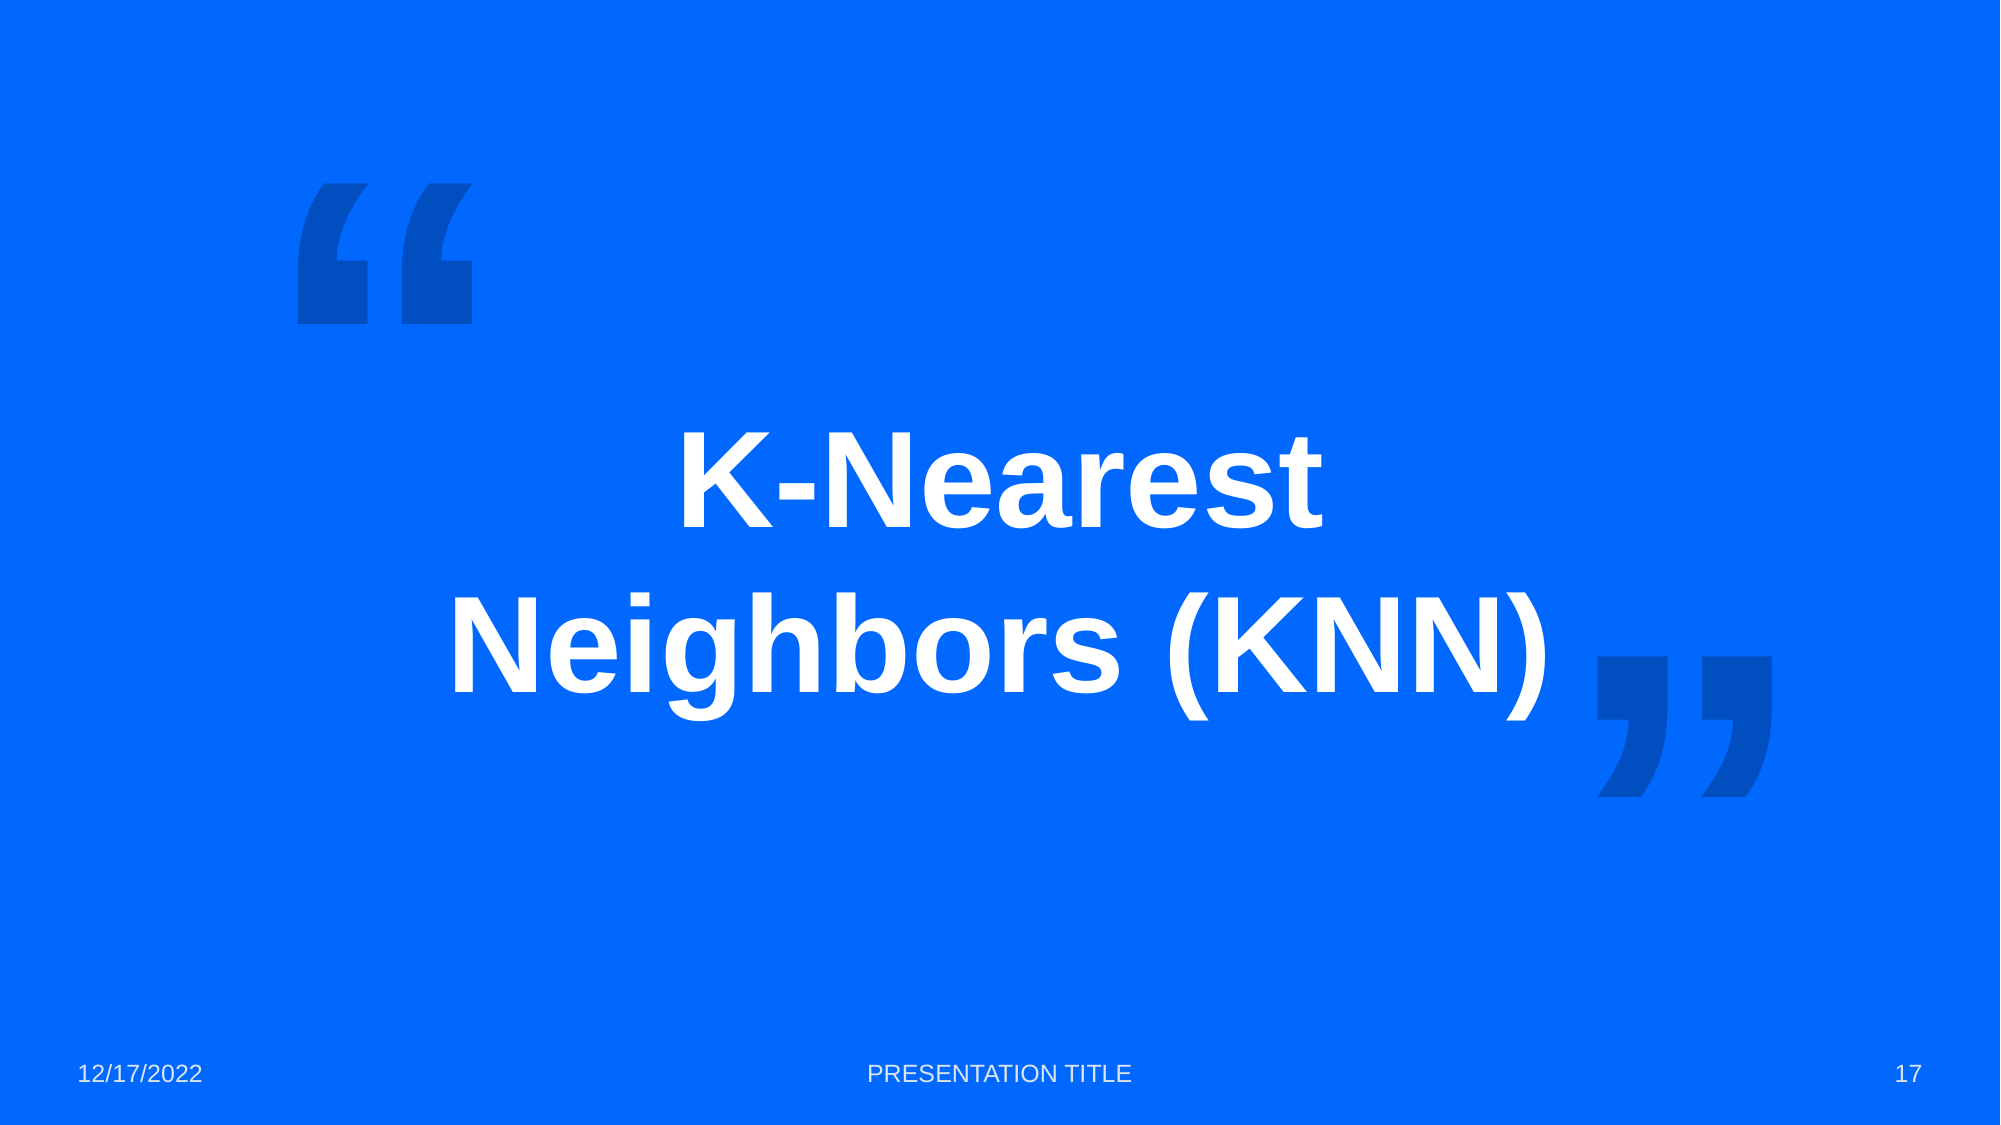

“
# K-Nearest Neighbors (KNN)
”
12/17/2022
PRESENTATION TITLE
17